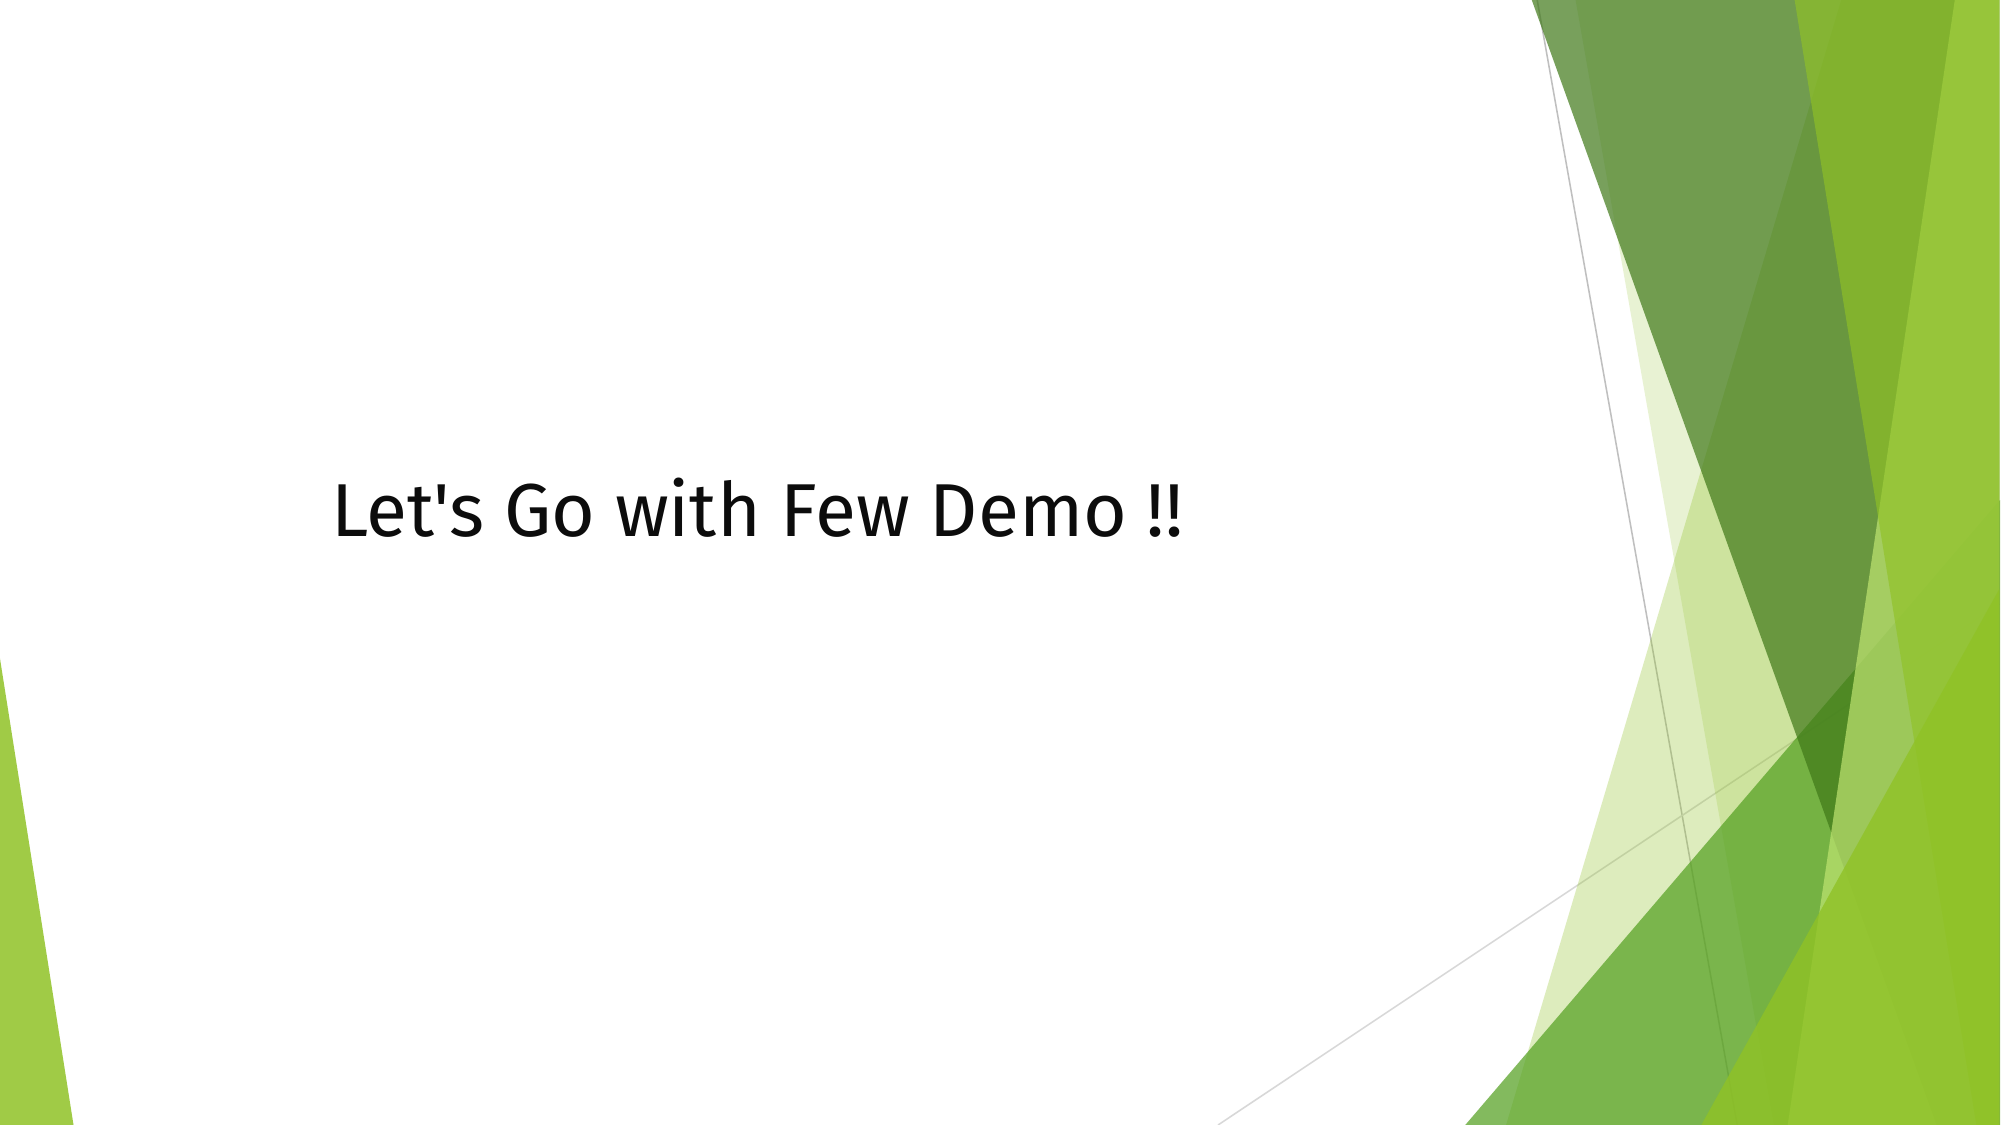

# Let's Go with Few Demo !!